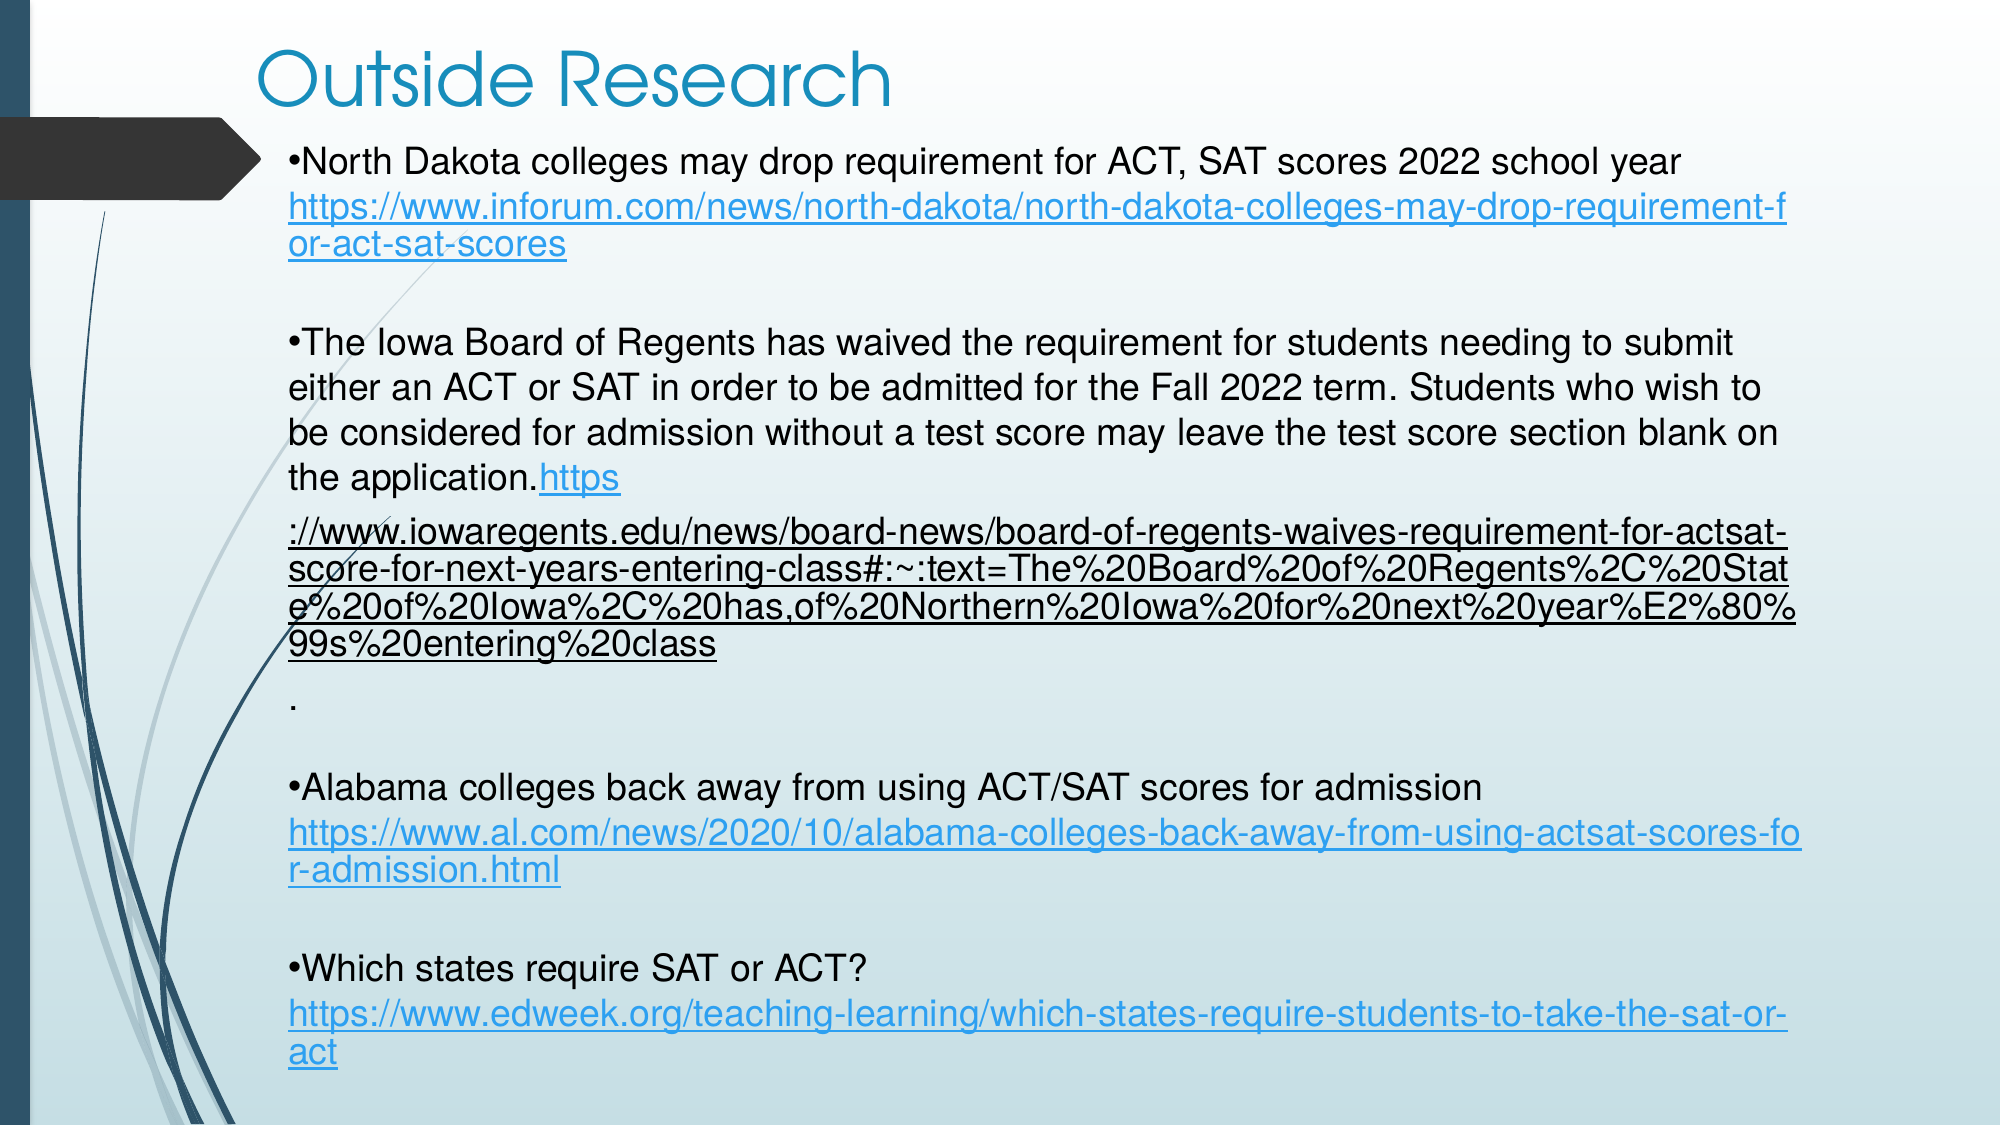

# Outside Research
North Dakota colleges may drop requirement for ACT, SAT scores 2022 school year https://www.inforum.com/news/north-dakota/north-dakota-colleges-may-drop-requirement-for-act-sat-scores

The Iowa Board of Regents has waived the requirement for students needing to submit either an ACT or SAT in order to be admitted for the Fall 2022 term. Students who wish to be considered for admission without a test score may leave the test score section blank on the application.https://www.iowaregents.edu/news/board-news/board-of-regents-waives-requirement-for-actsat-score-for-next-years-entering-class#:~:text=The%20Board%20of%20Regents%2C%20State%20of%20Iowa%2C%20has,of%20Northern%20Iowa%20for%20next%20year%E2%80%99s%20entering%20class.

Alabama colleges back away from using ACT/SAT scores for admission https://www.al.com/news/2020/10/alabama-colleges-back-away-from-using-actsat-scores-for-admission.html

Which states require SAT or ACT? https://www.edweek.org/teaching-learning/which-states-require-students-to-take-the-sat-or-act